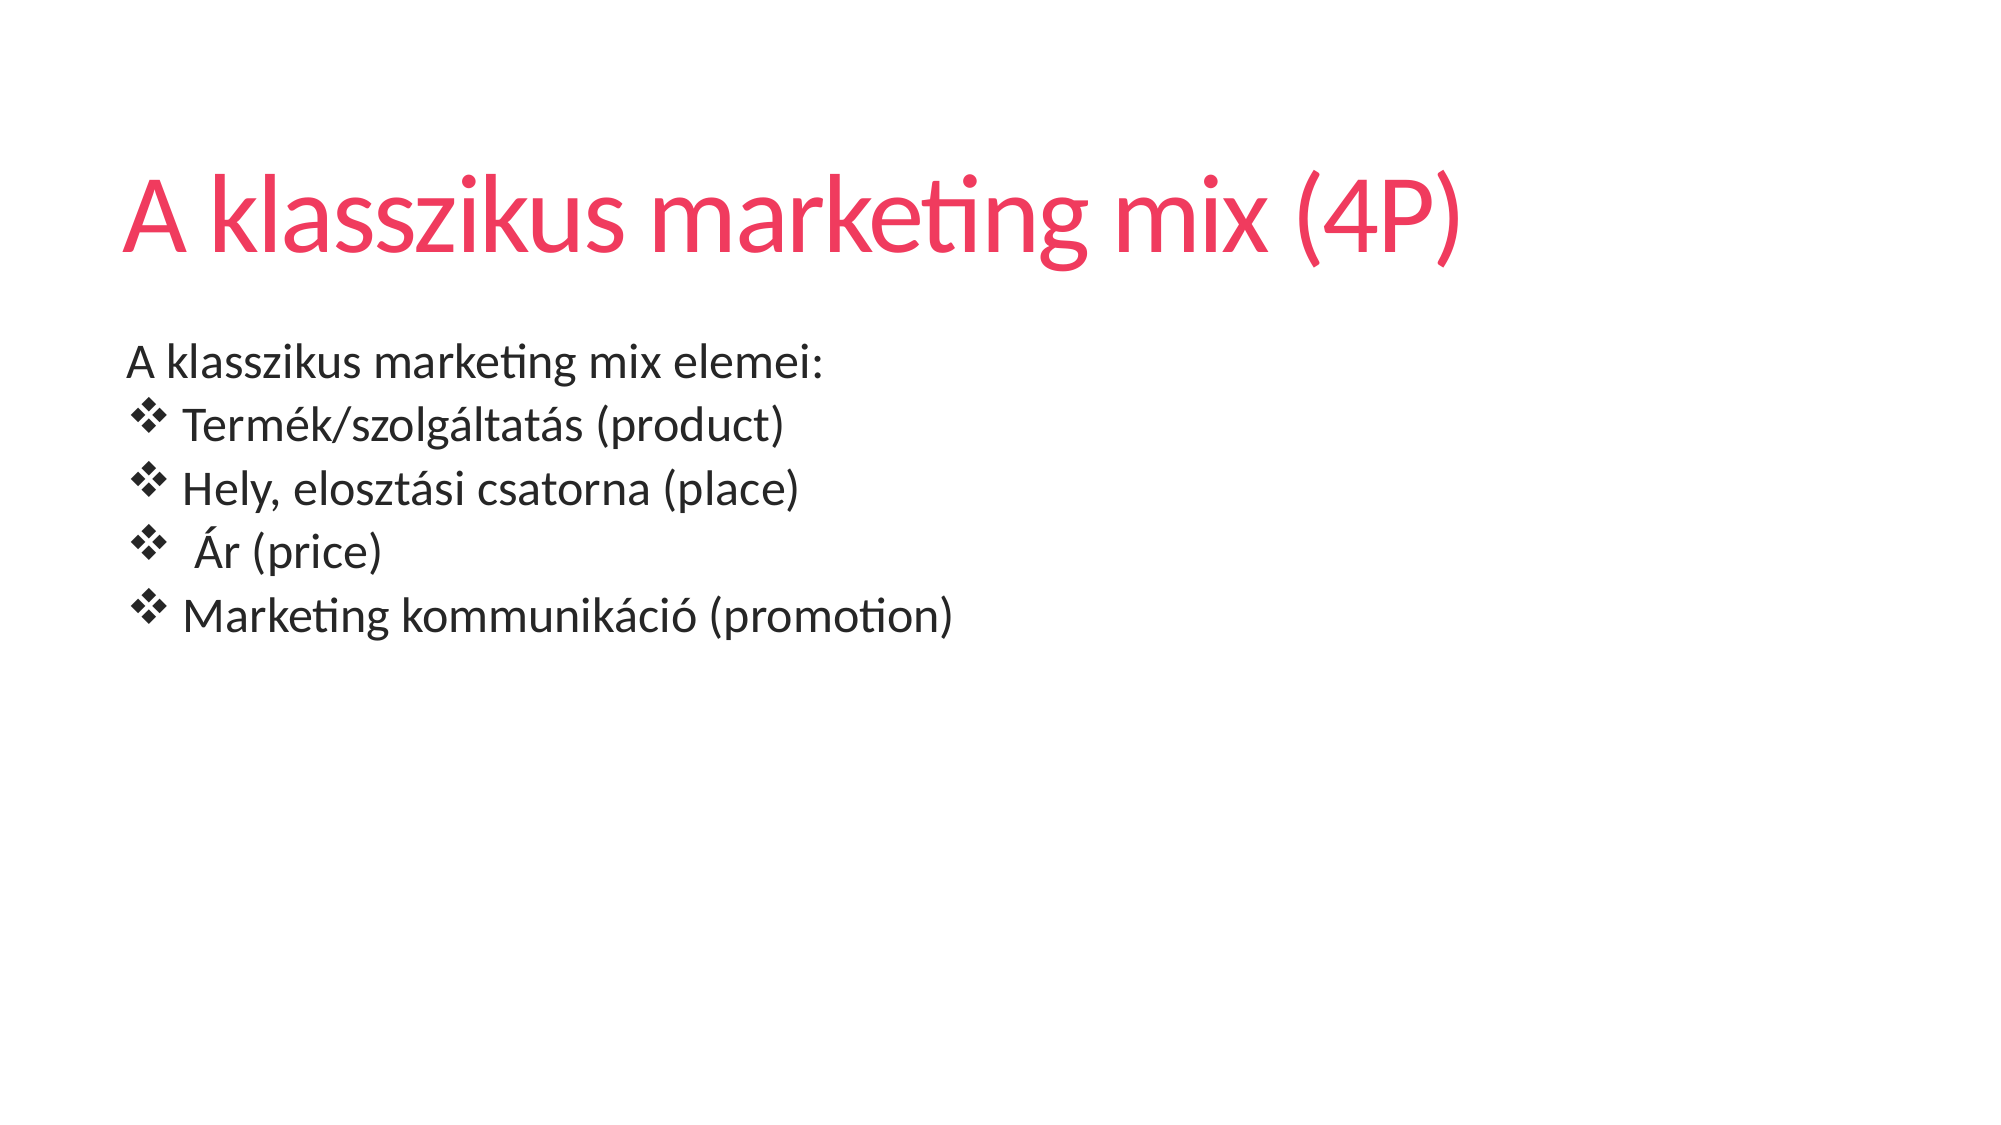

# A klasszikus marketing mix (4P)
A klasszikus marketing mix elemei:
Termék/szolgáltatás (product)
Hely, elosztási csatorna (place)
 Ár (price)
Marketing kommunikáció (promotion)